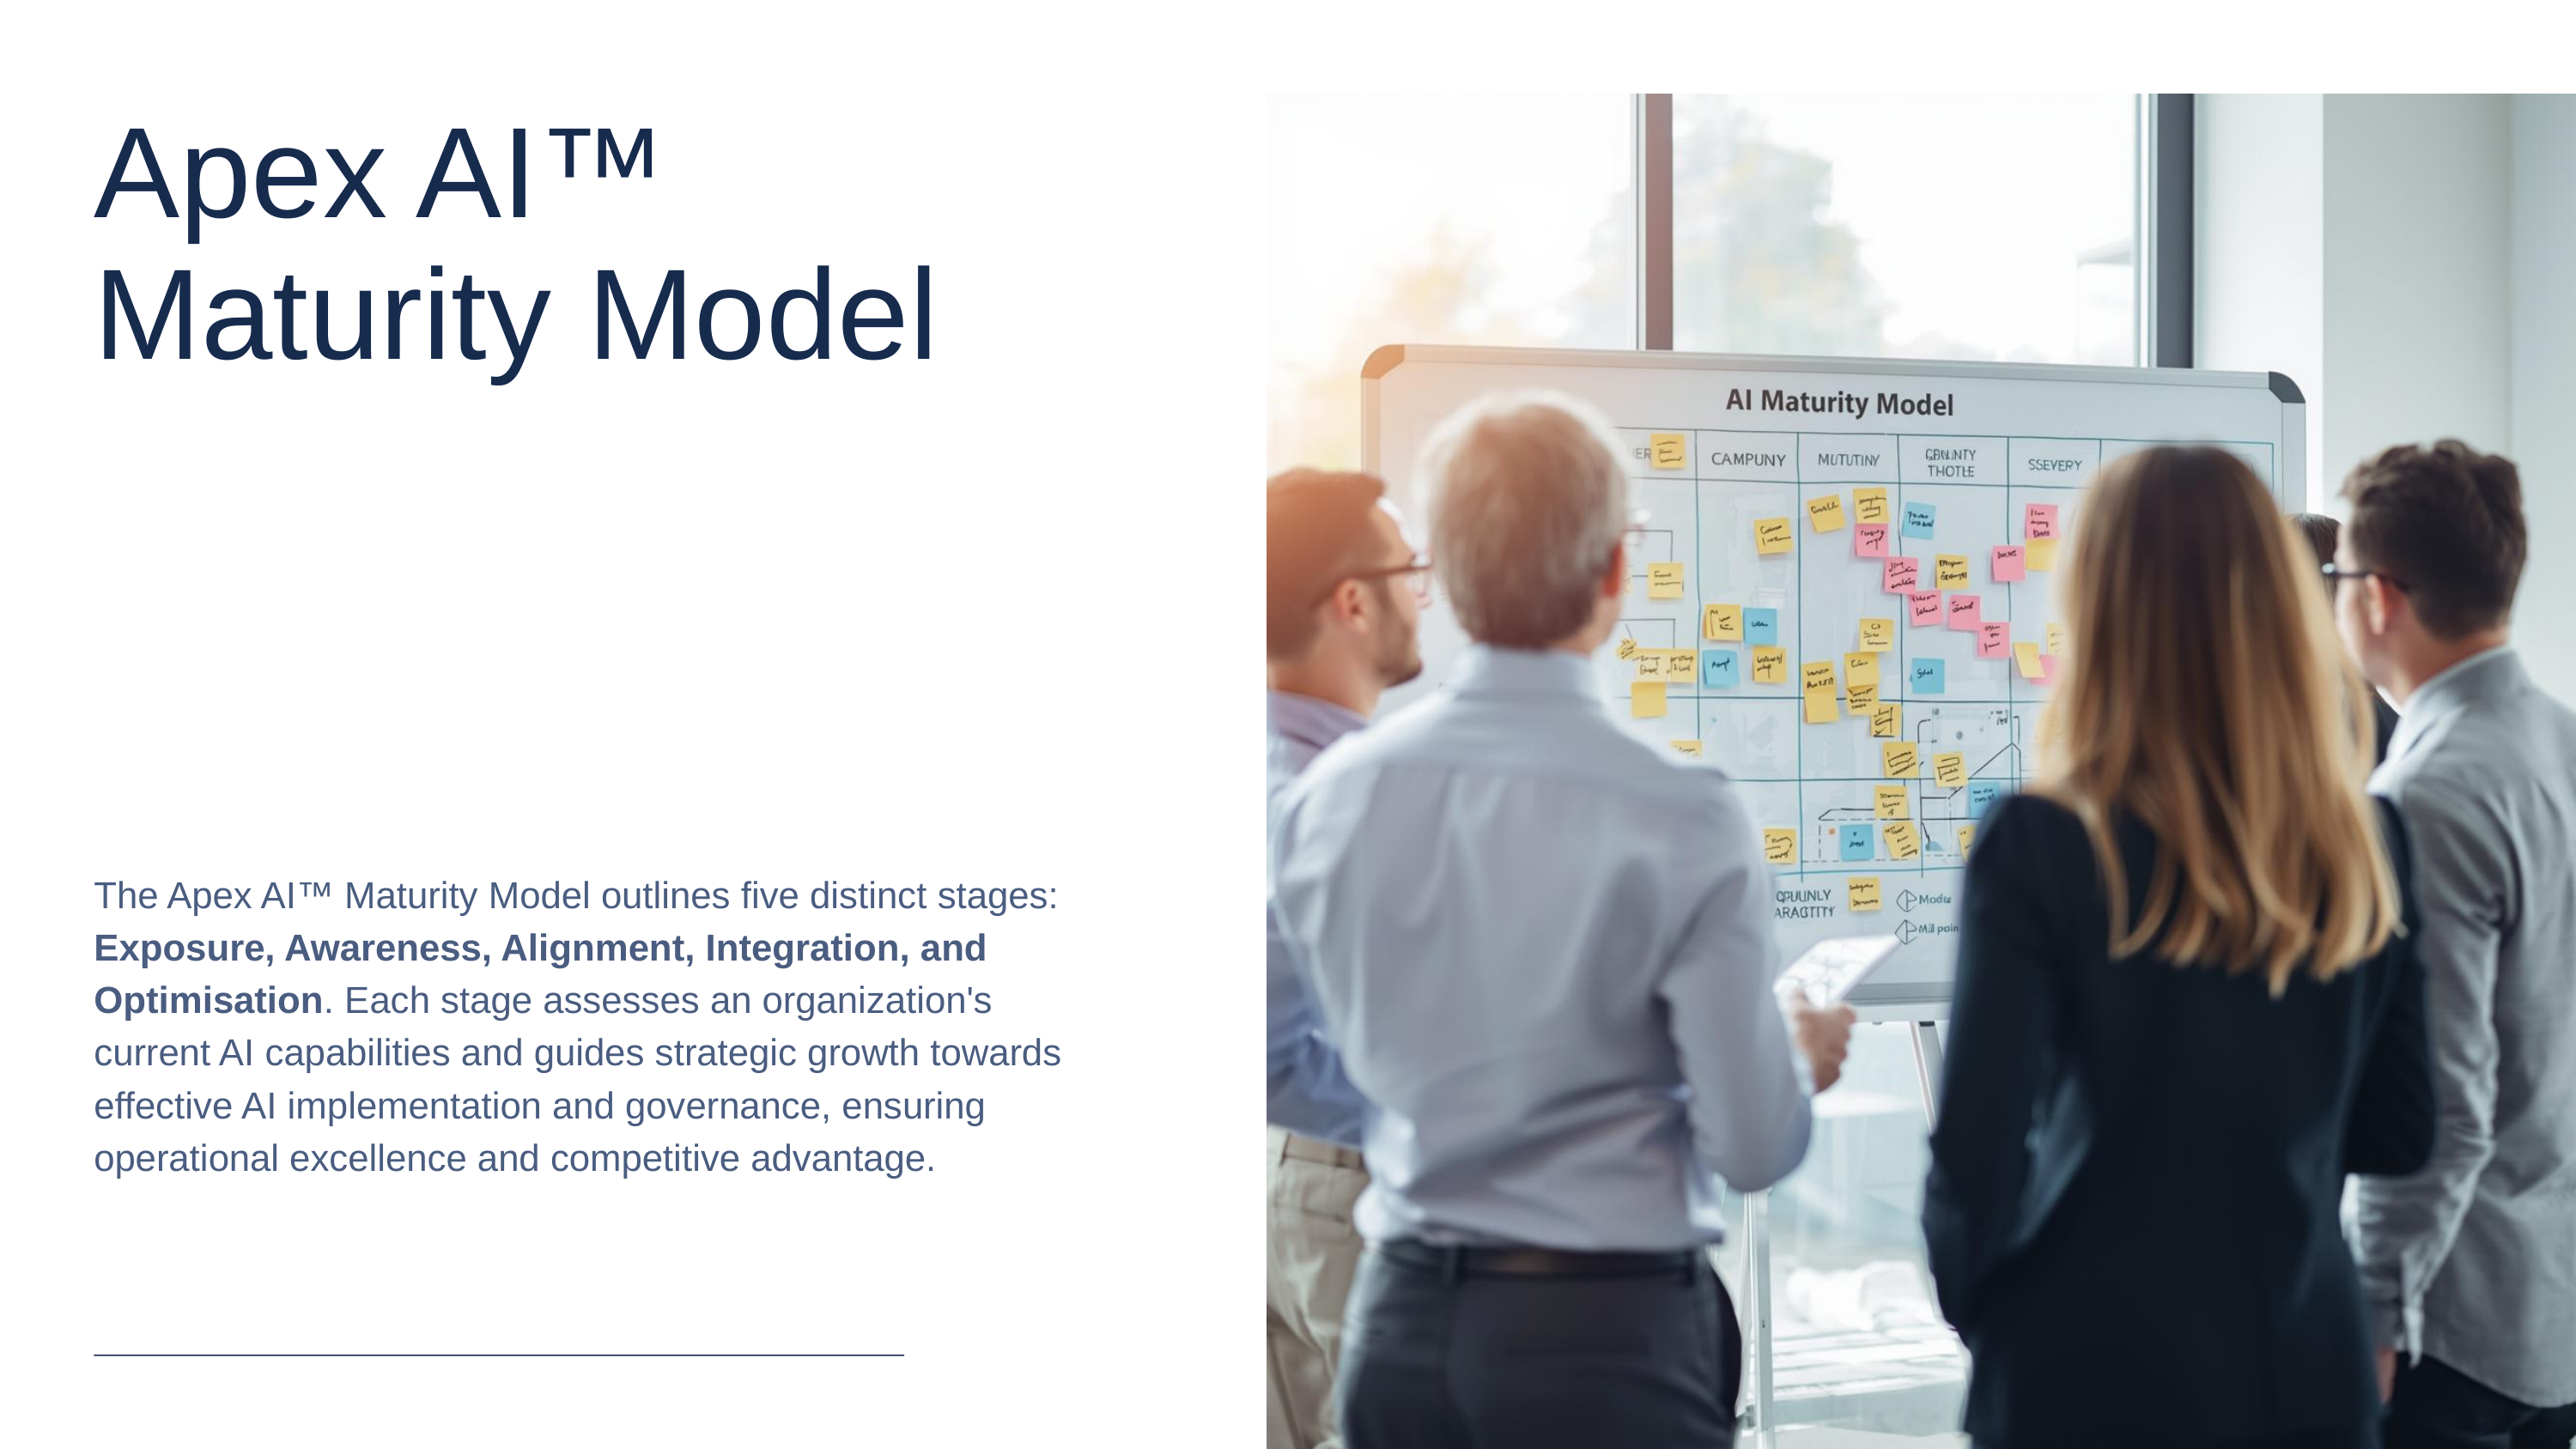

Apex AI™ Maturity Model
The Apex AI™ Maturity Model outlines five distinct stages: Exposure, Awareness, Alignment, Integration, and Optimisation. Each stage assesses an organization's current AI capabilities and guides strategic growth towards effective AI implementation and governance, ensuring operational excellence and competitive advantage.